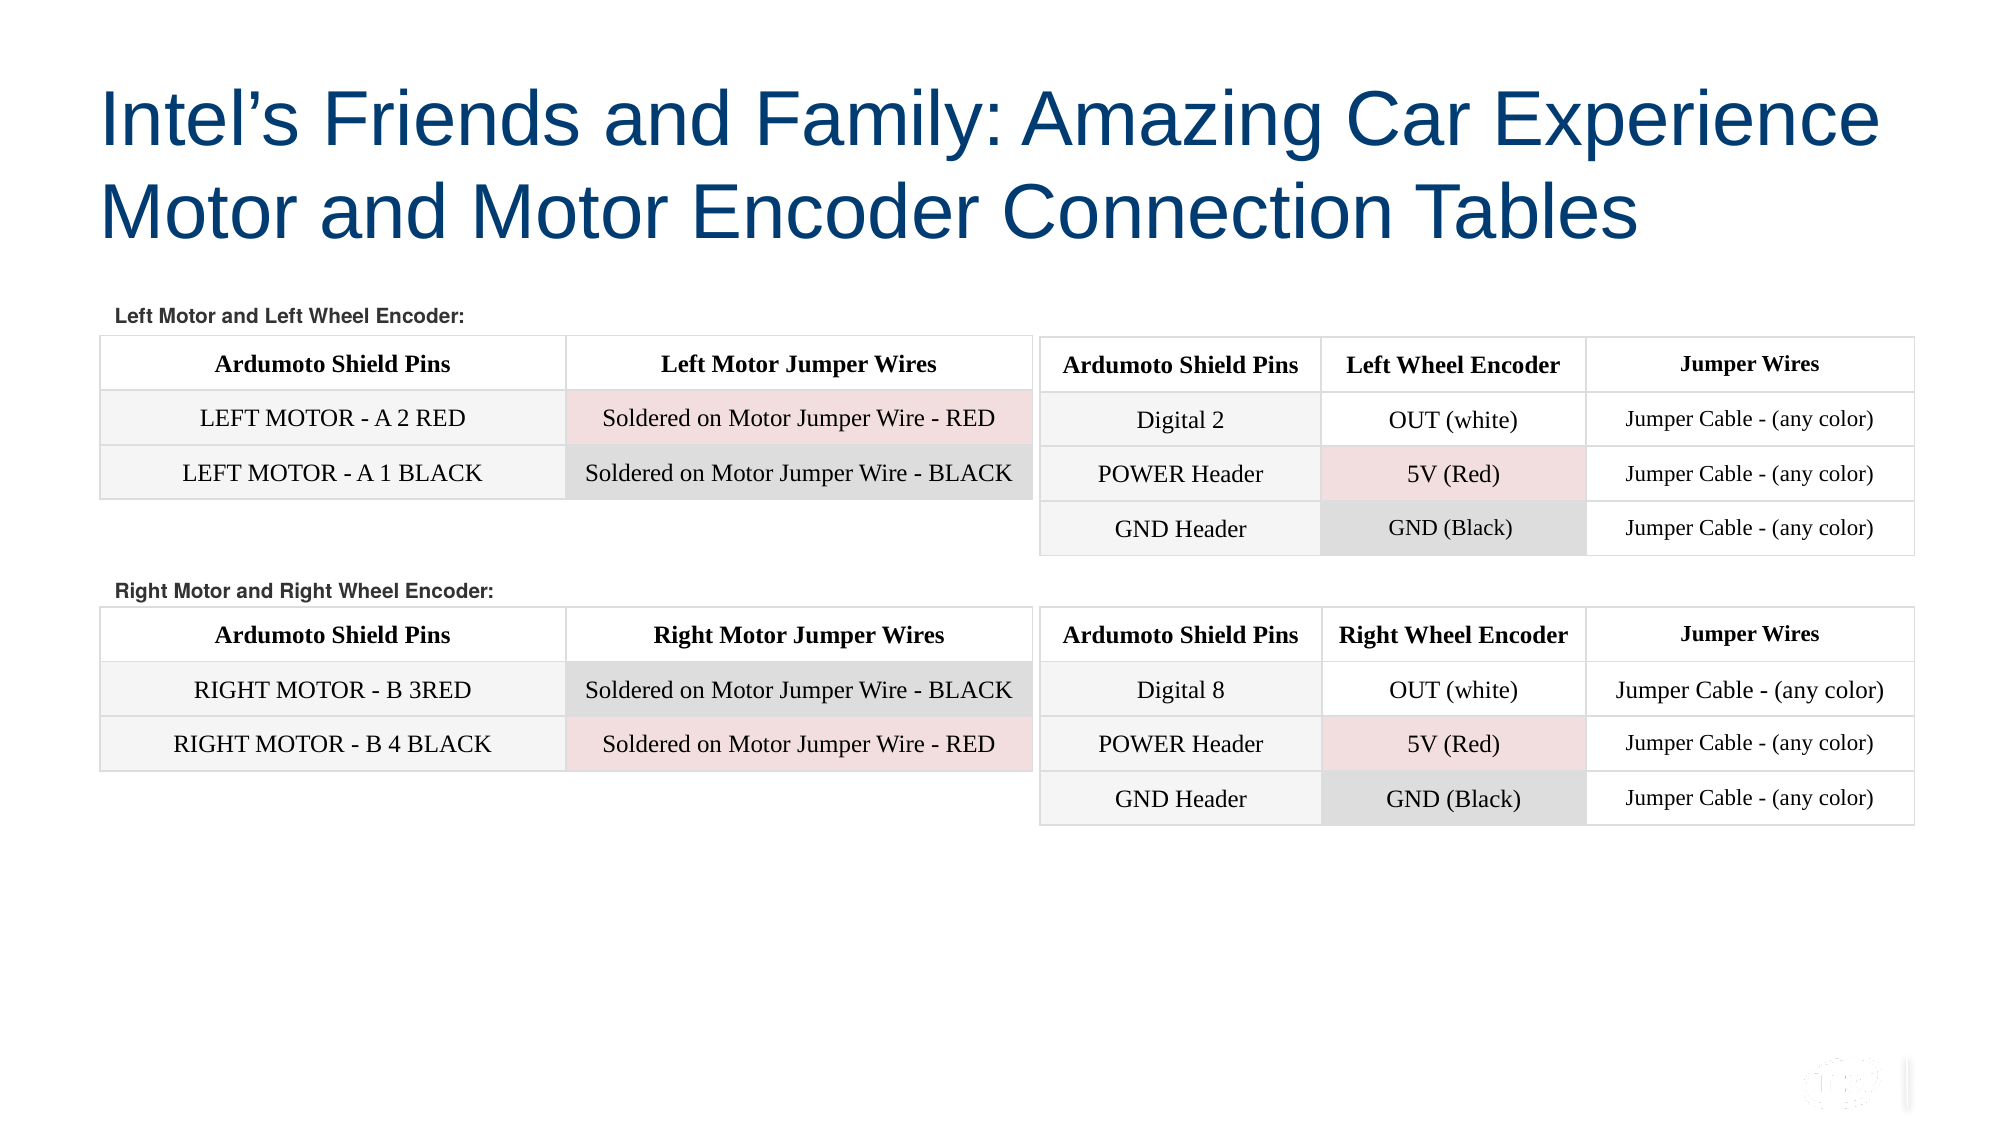

# Intel’s Friends and Family: Amazing Car Experience Motor and Motor Encoder Connection Tables
Left Motor and Left Wheel Encoder:

Right Motor and Right Wheel Encoder:
| Ardumoto Shield Pins | Left Motor Jumper Wires |
| --- | --- |
| LEFT MOTOR - A 2 RED | Soldered on Motor Jumper Wire - RED |
| LEFT MOTOR - A 1 BLACK | Soldered on Motor Jumper Wire - BLACK |
| Ardumoto Shield Pins | Left Wheel Encoder | Jumper Wires |
| --- | --- | --- |
| Digital 2 | OUT (white) | Jumper Cable - (any color) |
| POWER Header | 5V (Red) | Jumper Cable - (any color) |
| GND Header | GND (Black) | Jumper Cable - (any color) |
| Ardumoto Shield Pins | Right Motor Jumper Wires |
| --- | --- |
| RIGHT MOTOR - B 3RED | Soldered on Motor Jumper Wire - BLACK |
| RIGHT MOTOR - B 4 BLACK | Soldered on Motor Jumper Wire - RED |
| Ardumoto Shield Pins | Right Wheel Encoder | Jumper Wires |
| --- | --- | --- |
| Digital 8 | OUT (white) | Jumper Cable - (any color) |
| POWER Header | 5V (Red) | Jumper Cable - (any color) |
| GND Header | GND (Black) | Jumper Cable - (any color) |
39